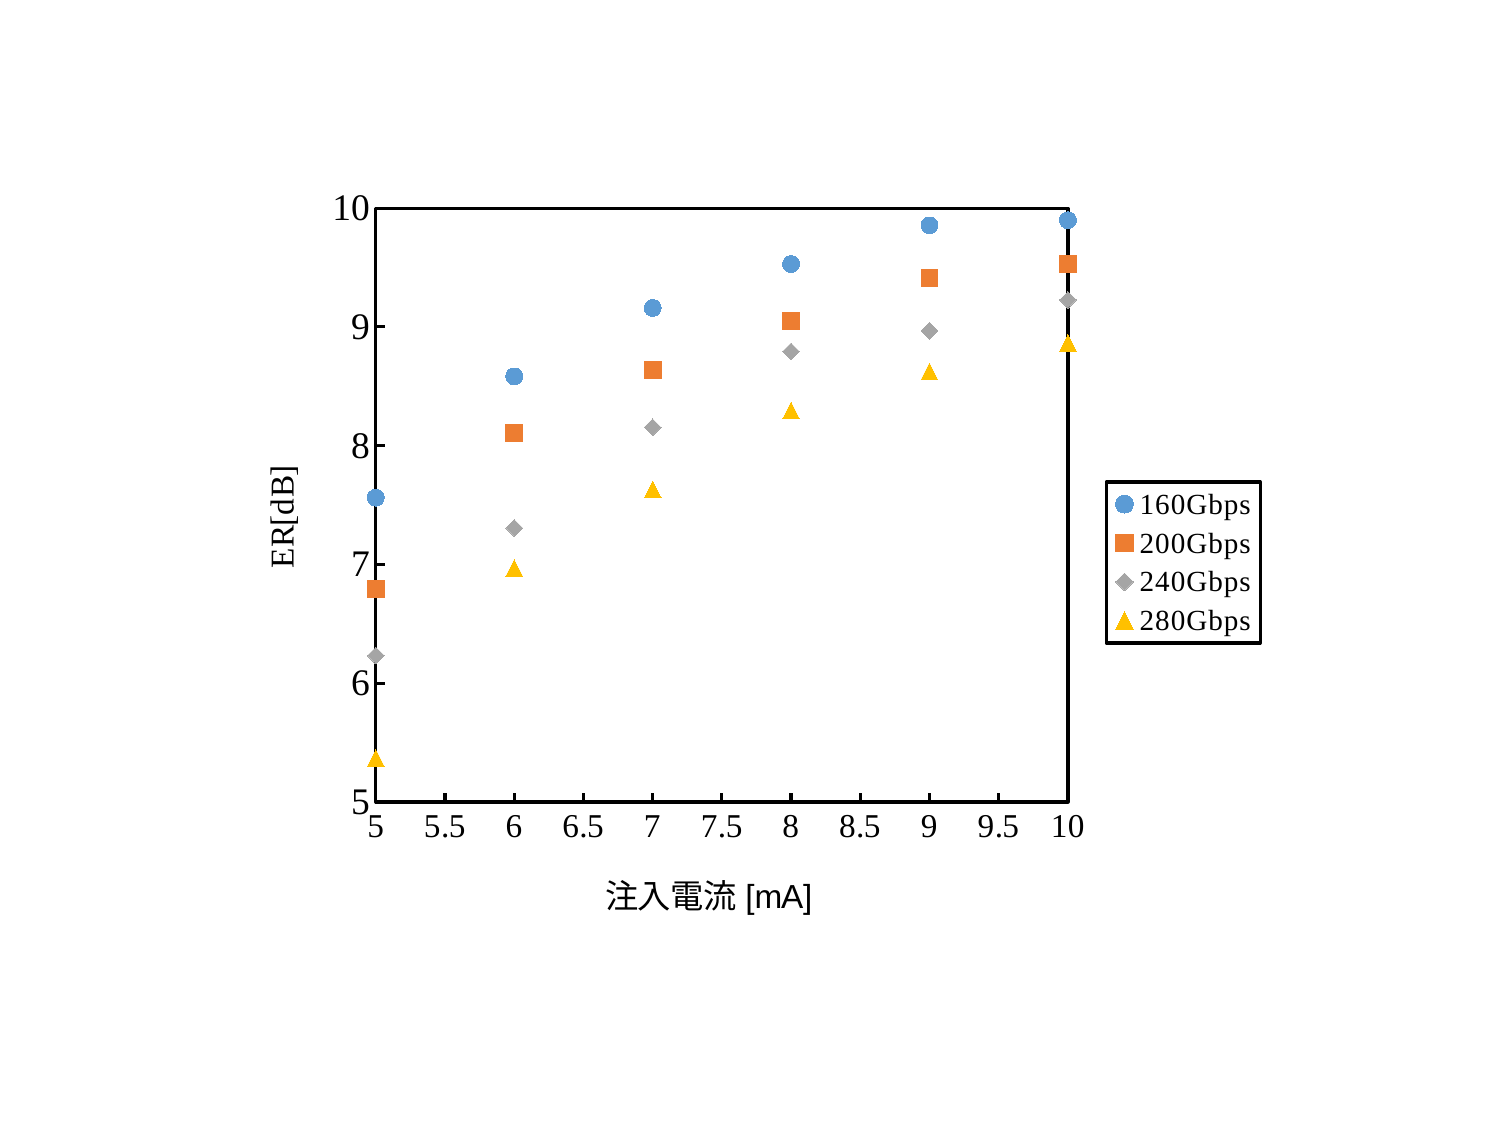

### Chart

| Category | 160Gbps | 200Gbps | 240Gbps | 280Gbps |
|---|---|---|---|---|